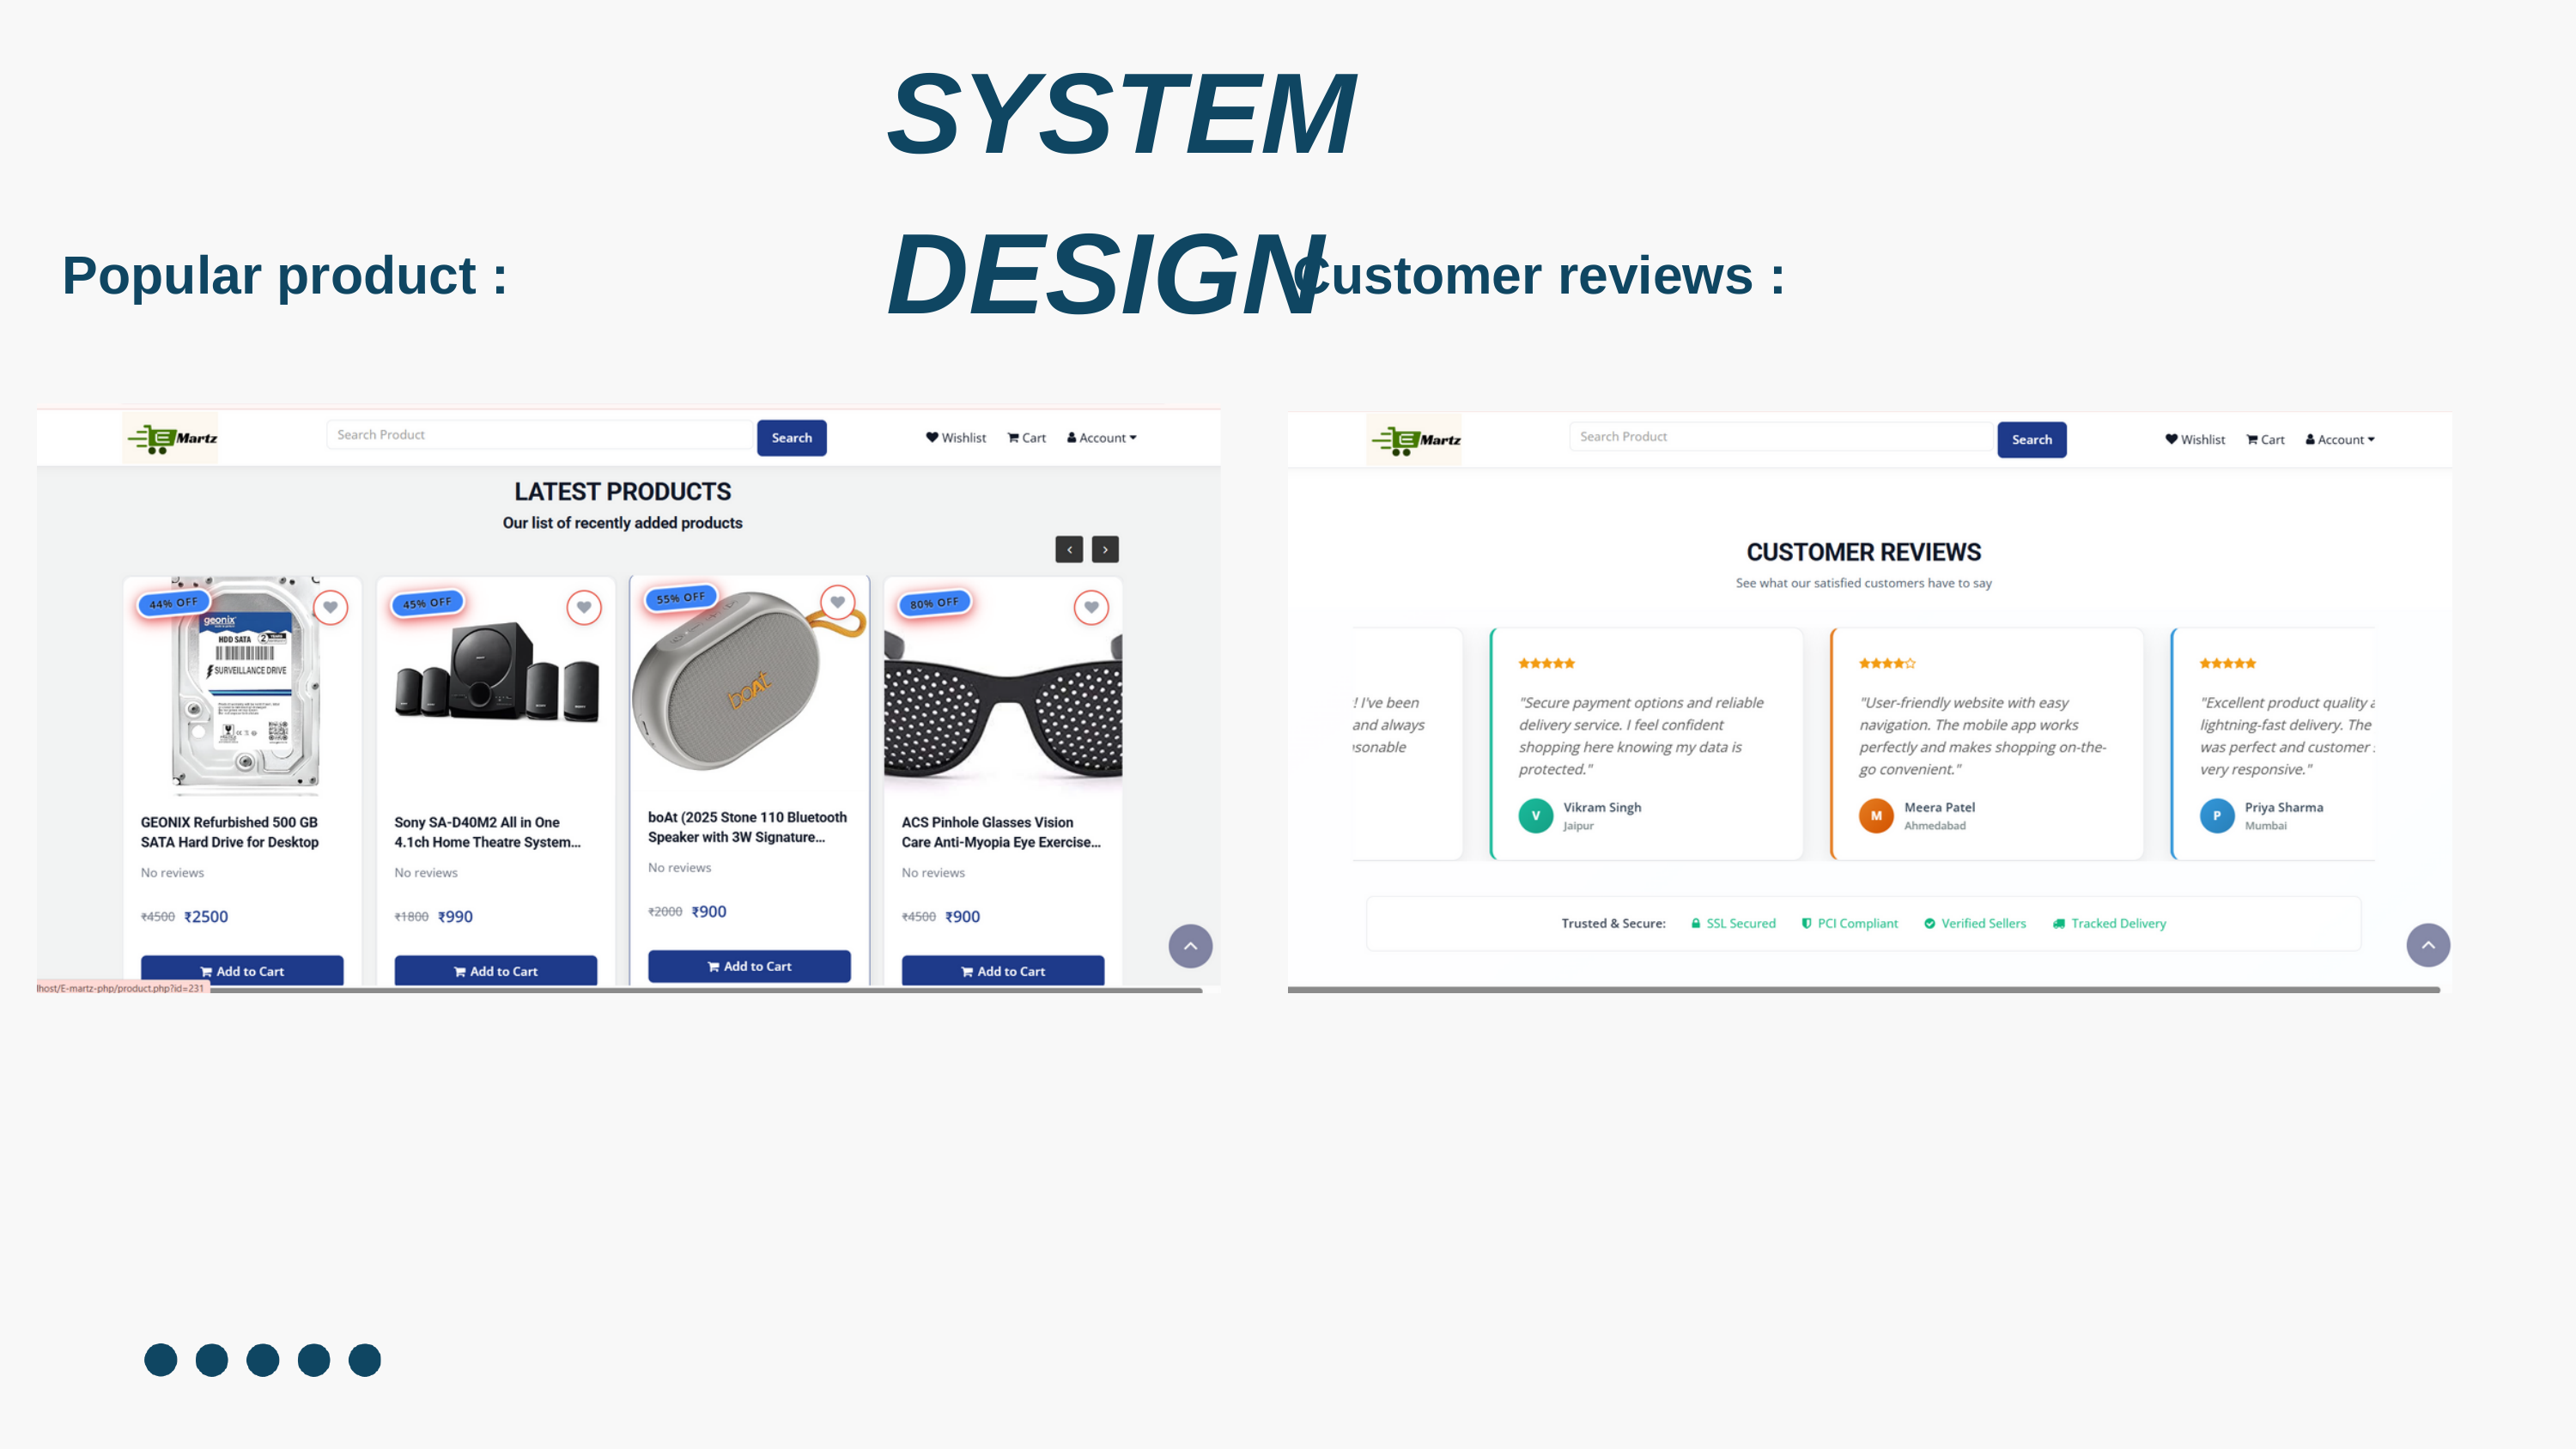

SYSTEM DESIGN
Popular product :
Customer reviews :